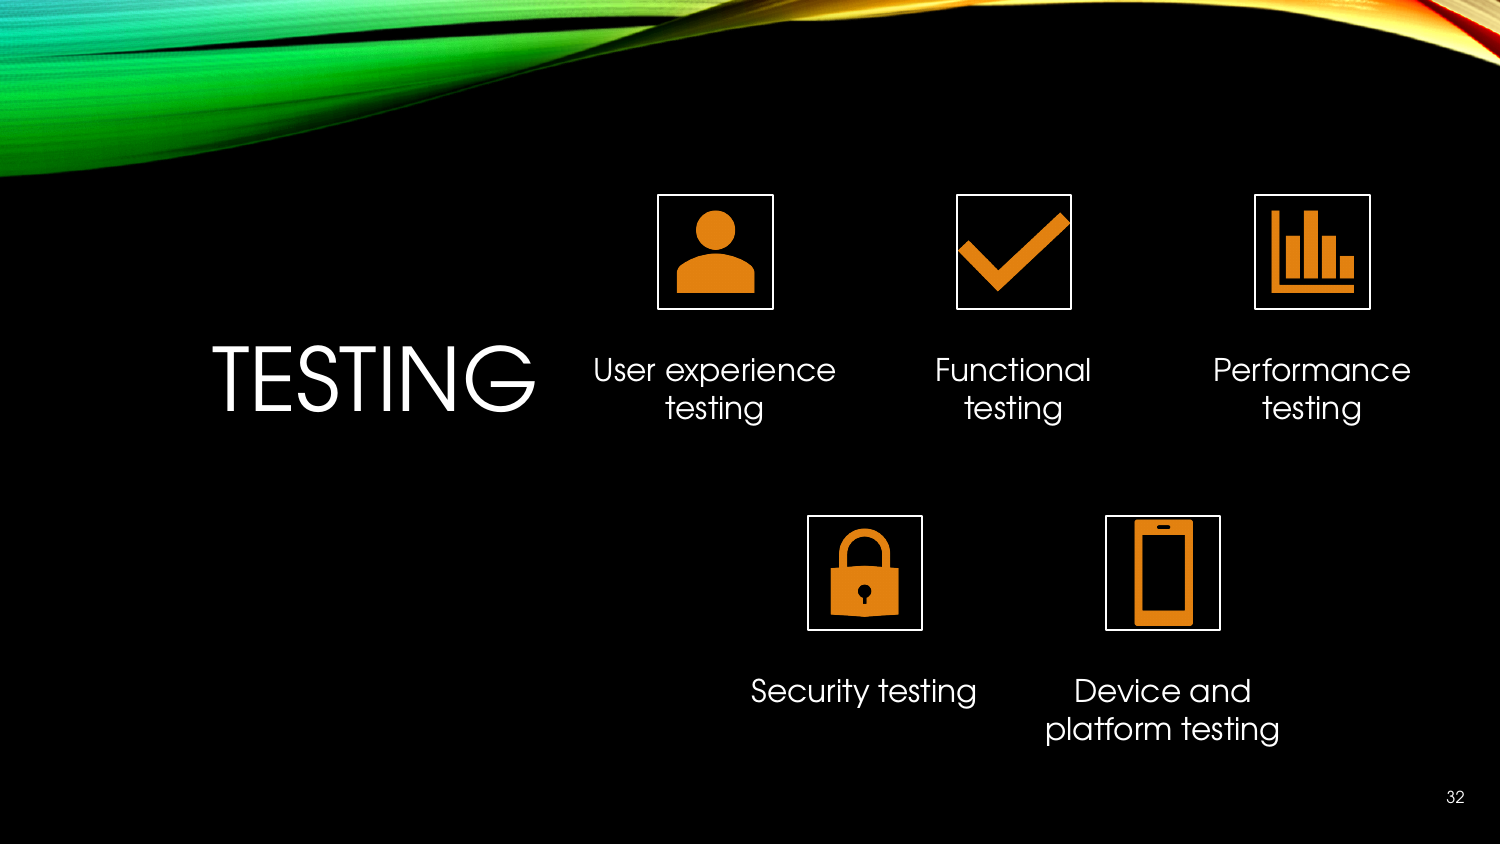

User experience testing
Functional testing
Performance testing
Security testing
Device and platform testing
# Testing
32